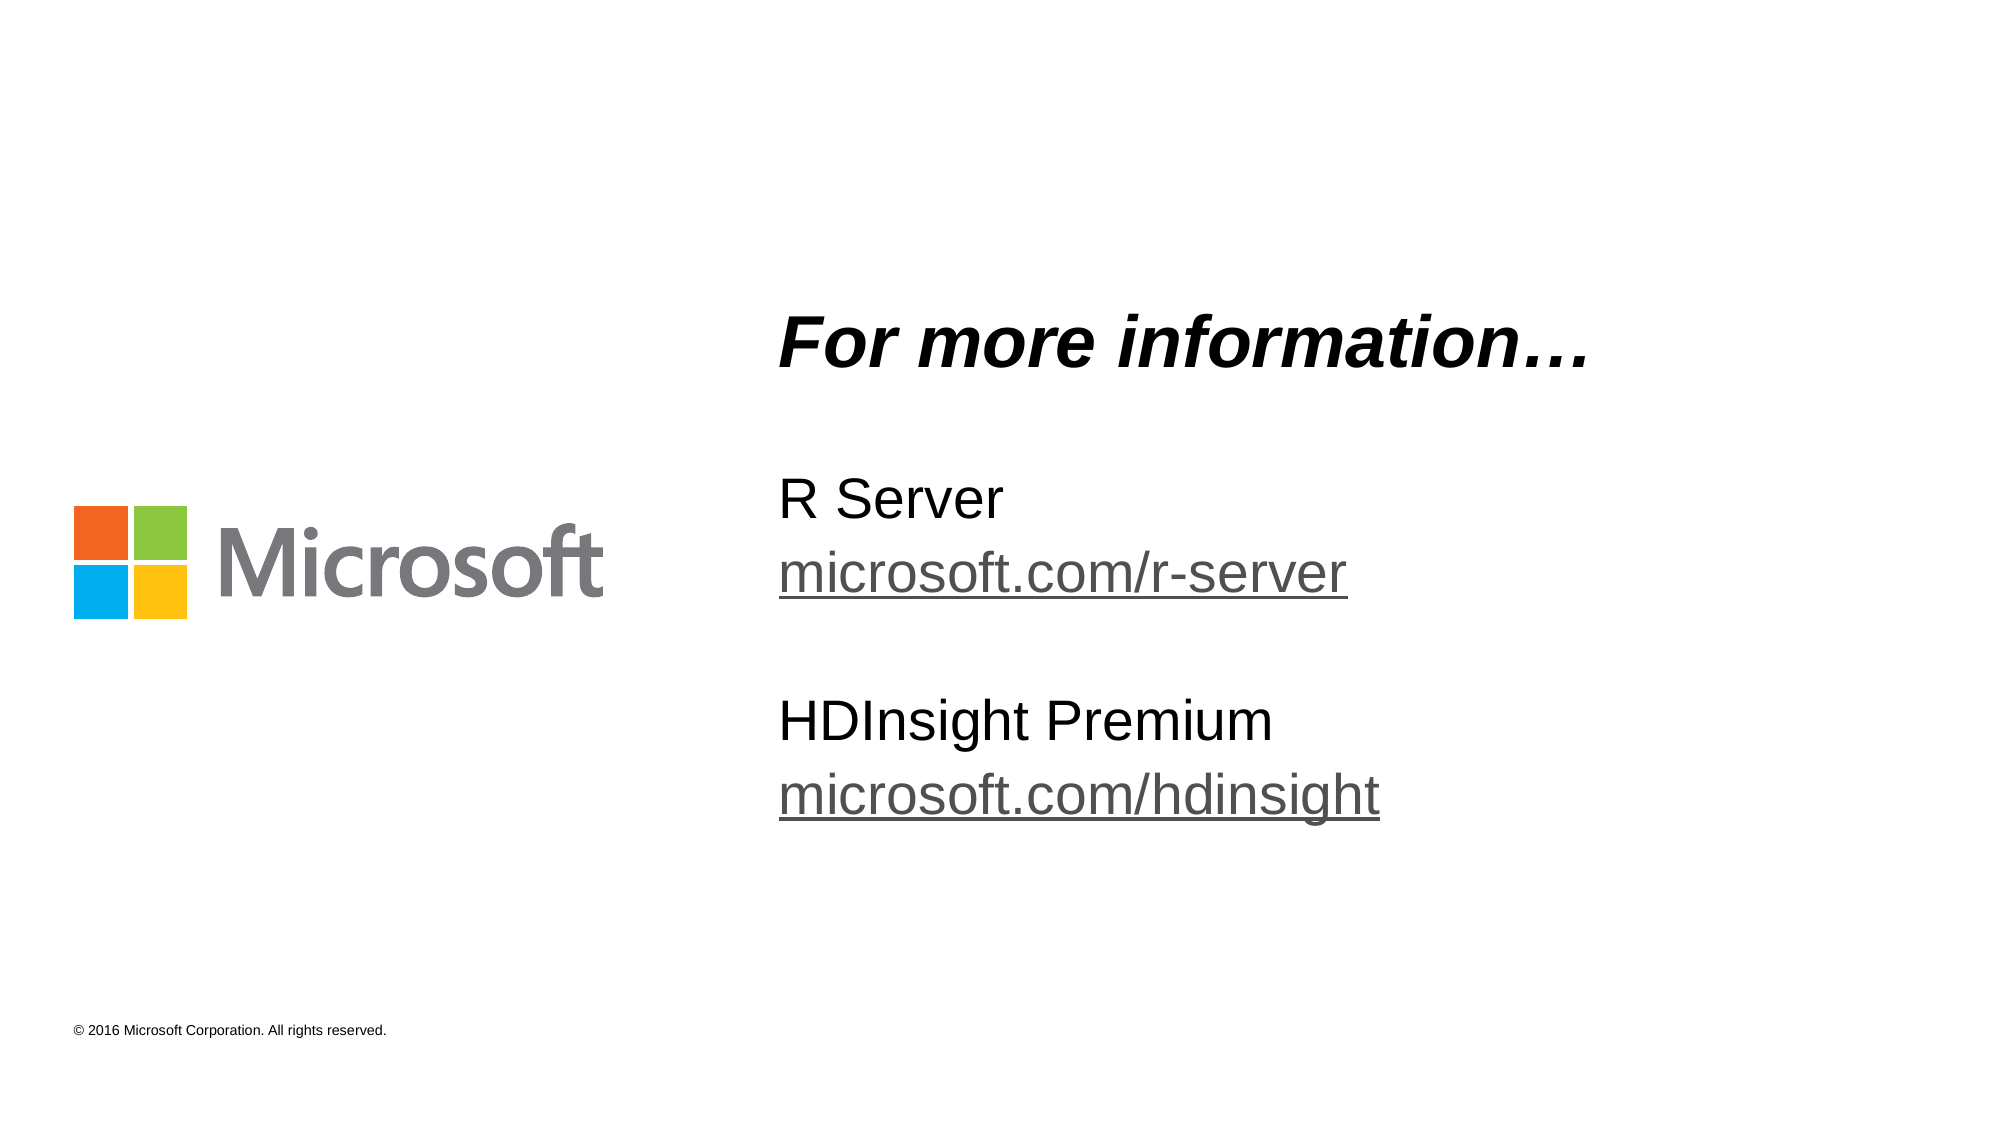

For more information…

R Server
microsoft.com/r-server

HDInsight Premium
microsoft.com/hdinsight